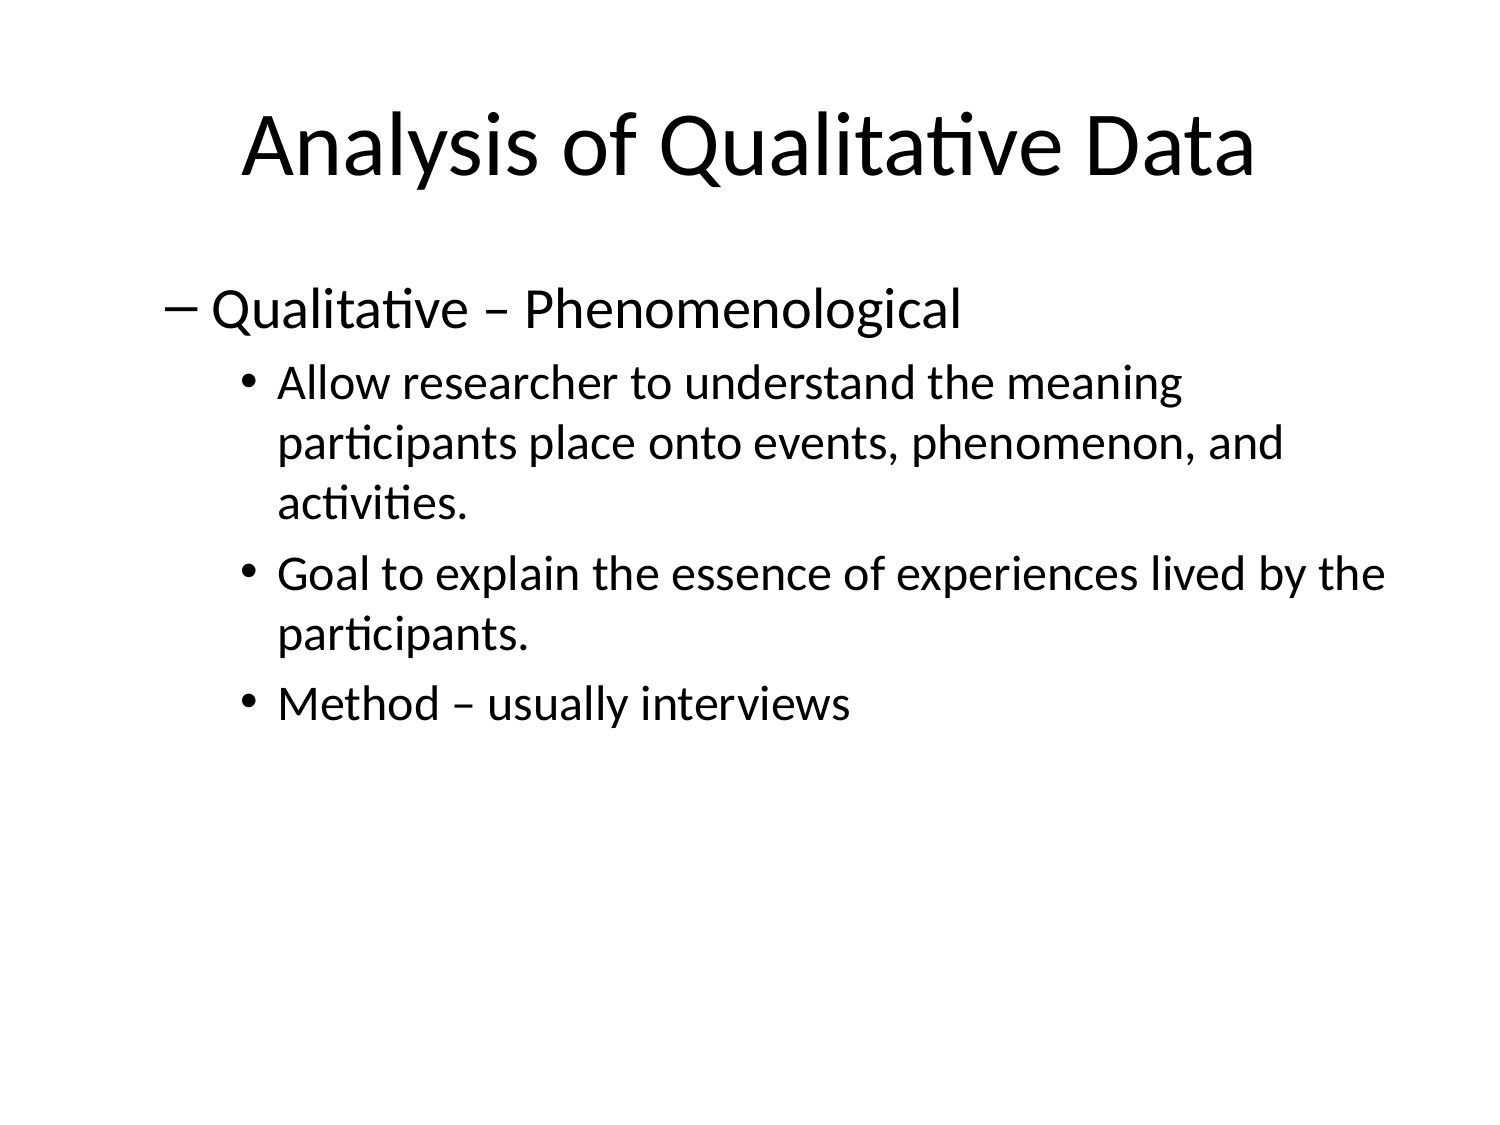

# Analysis of Qualitative Data
Qualitative – Phenomenological
Allow researcher to understand the meaning participants place onto events, phenomenon, and activities.
Goal to explain the essence of experiences lived by the participants.
Method – usually interviews